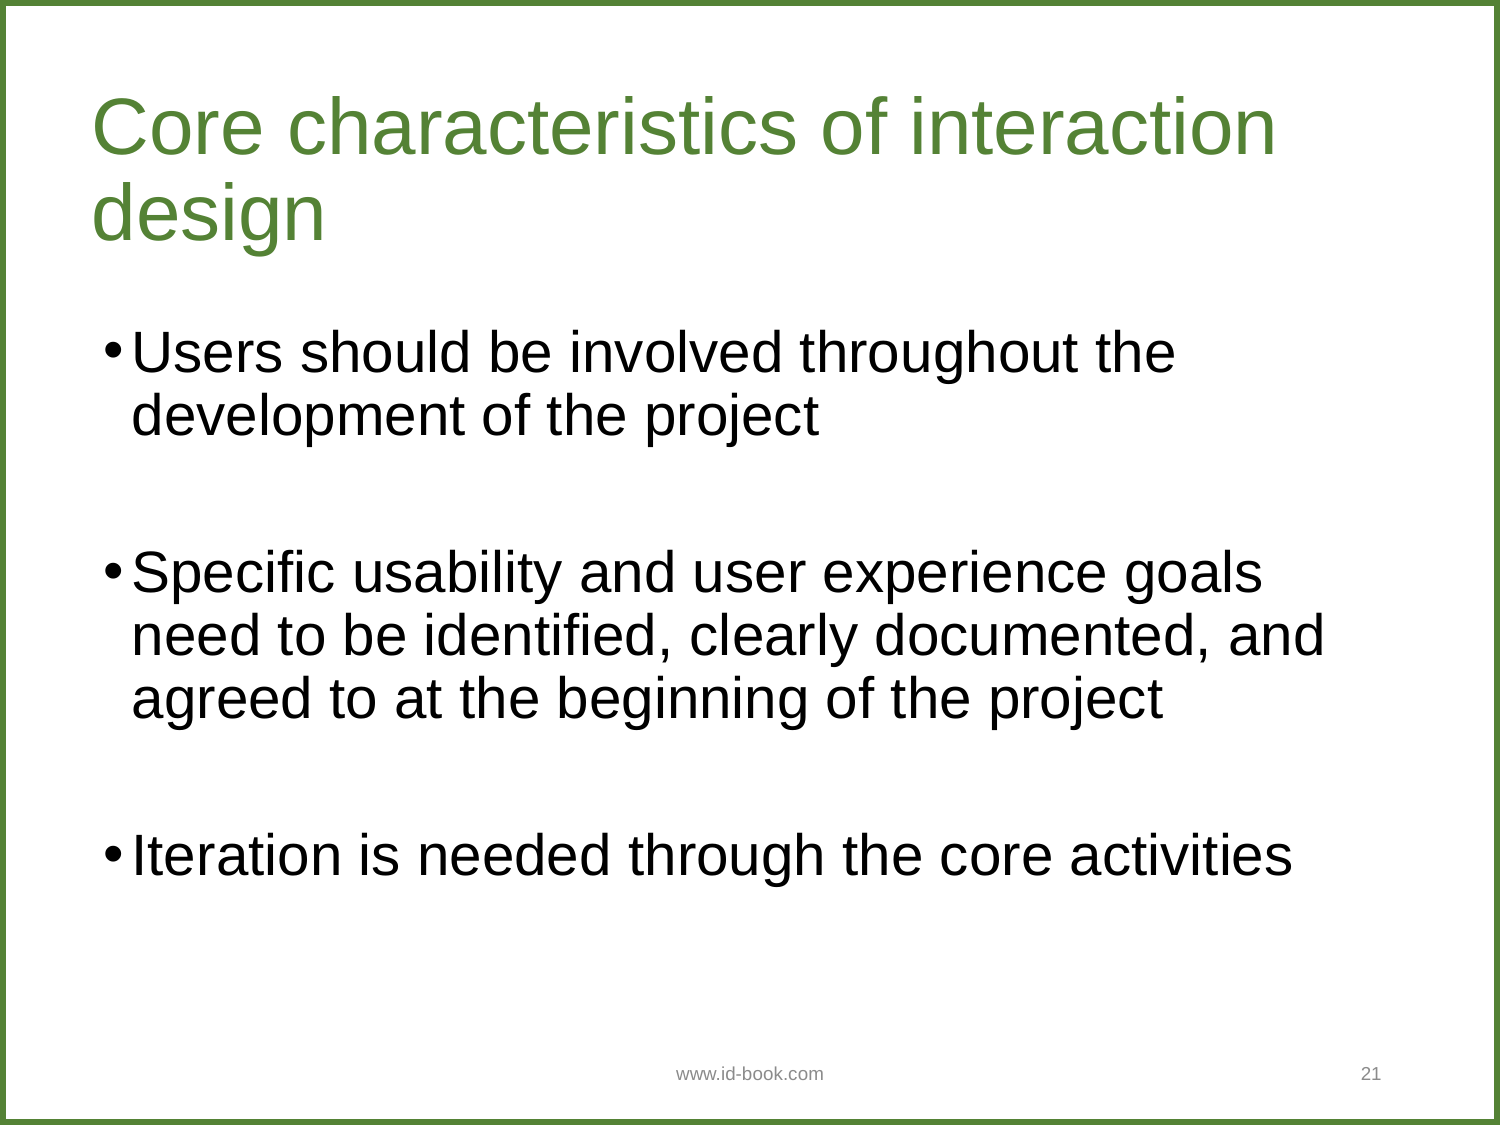

# Core characteristics of interaction design
Users should be involved throughout the development of the project

Specific usability and user experience goals need to be identified, clearly documented, and agreed to at the beginning of the project

Iteration is needed through the core activities
www.id-book.com
21